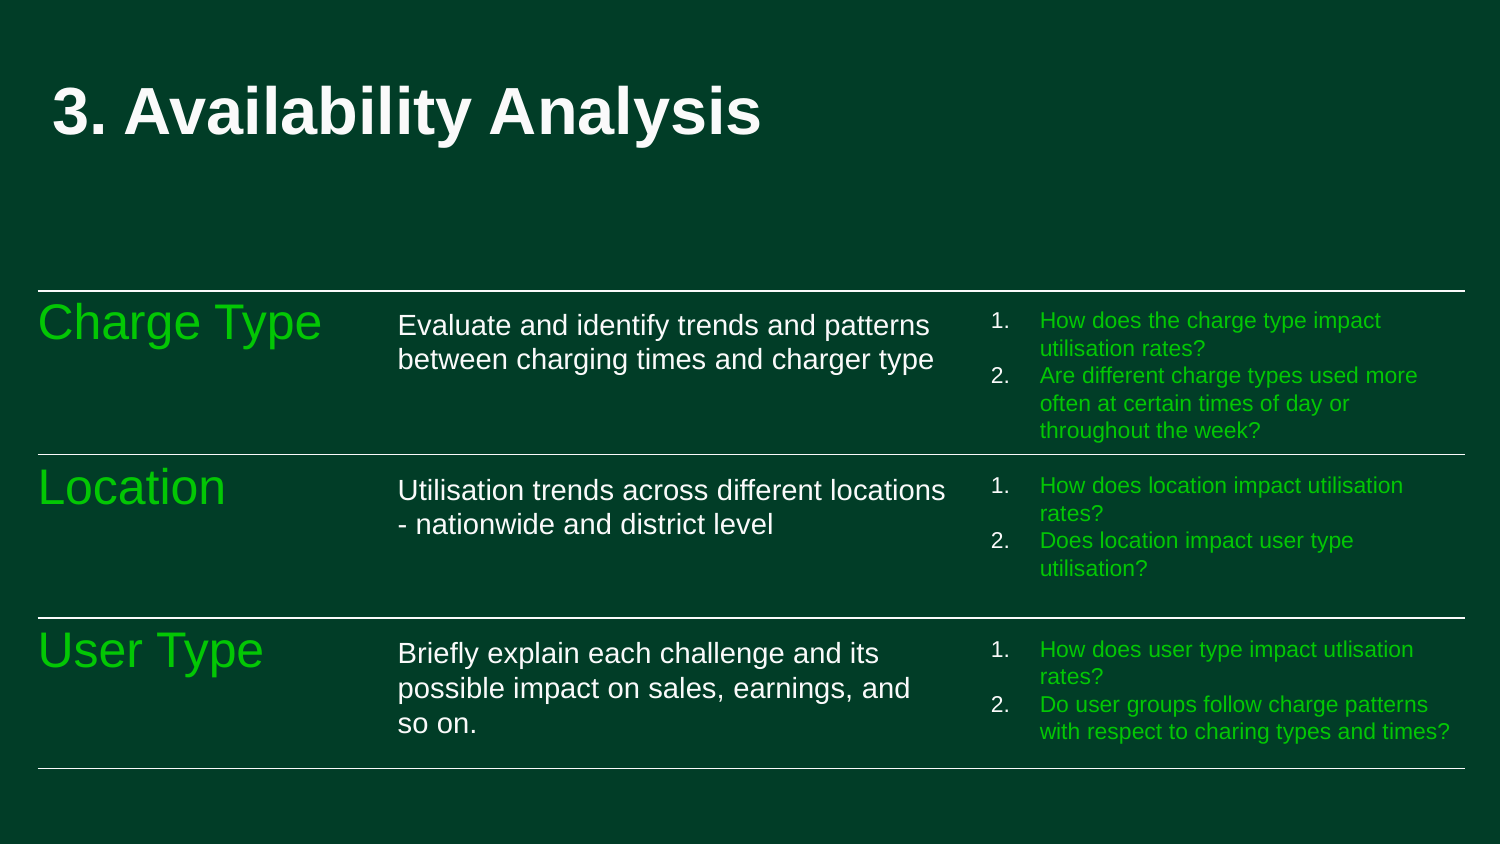

# 3. Availability Analysis
Evaluate and identify trends and patterns between charging times and charger type
Charge Type
How does the charge type impact utilisation rates?
Are different charge types used more often at certain times of day or throughout the week?

Location
How does location impact utilisation rates?
Does location impact user type utilisation?
Utilisation trends across different locations - nationwide and district level

Briefly explain each challenge and its possible impact on sales, earnings, and so on.

User Type
How does user type impact utlisation rates?
Do user groups follow charge patterns with respect to charing types and times?